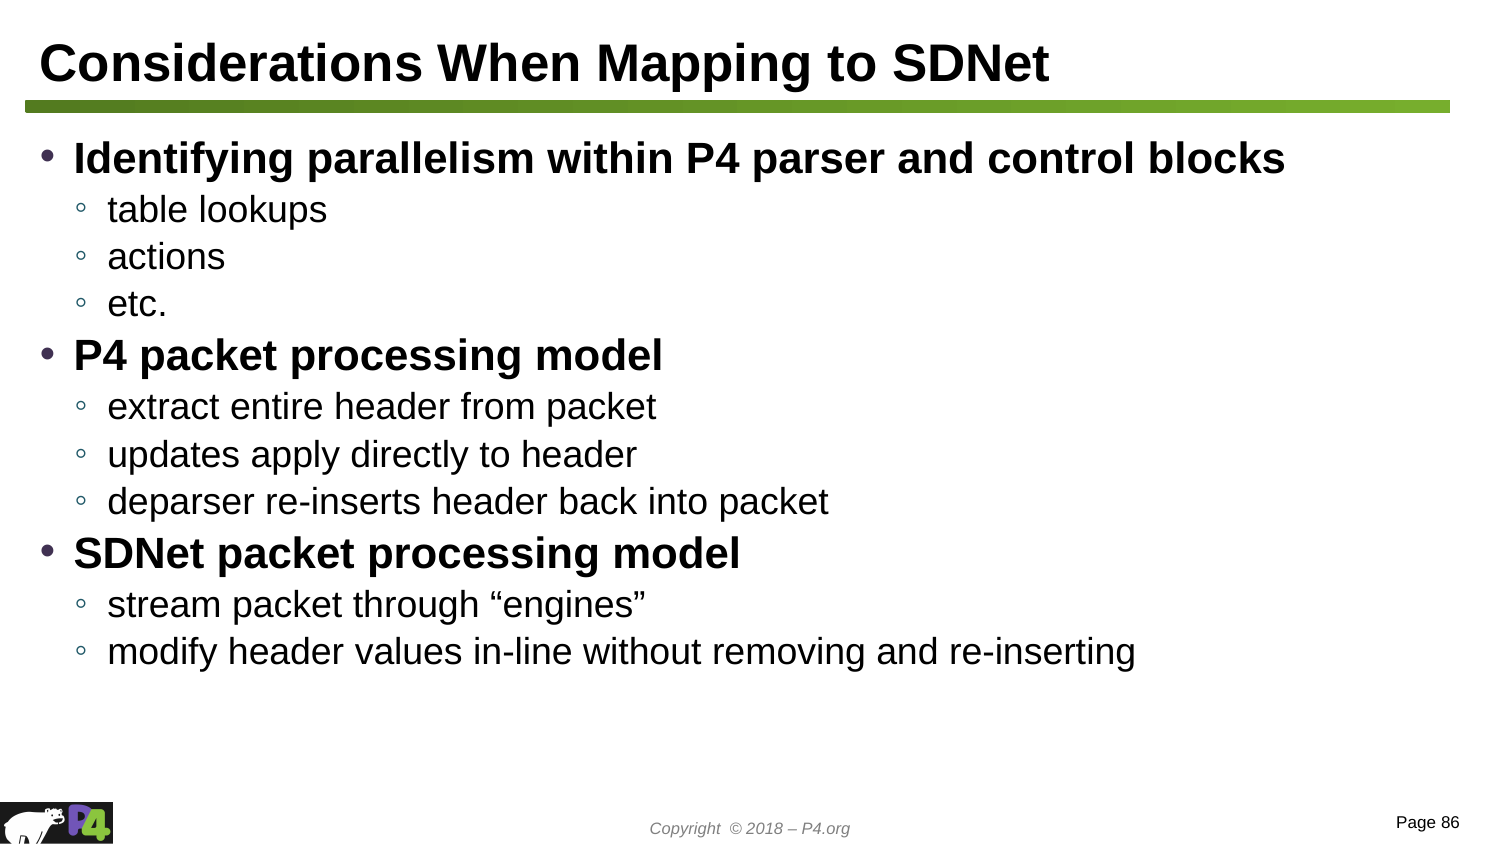

# Considerations When Mapping to SDNet
Identifying parallelism within P4 parser and control blocks
table lookups
actions
etc.
P4 packet processing model
extract entire header from packet
updates apply directly to header
deparser re-inserts header back into packet
SDNet packet processing model
stream packet through “engines”
modify header values in-line without removing and re-inserting
Page 86